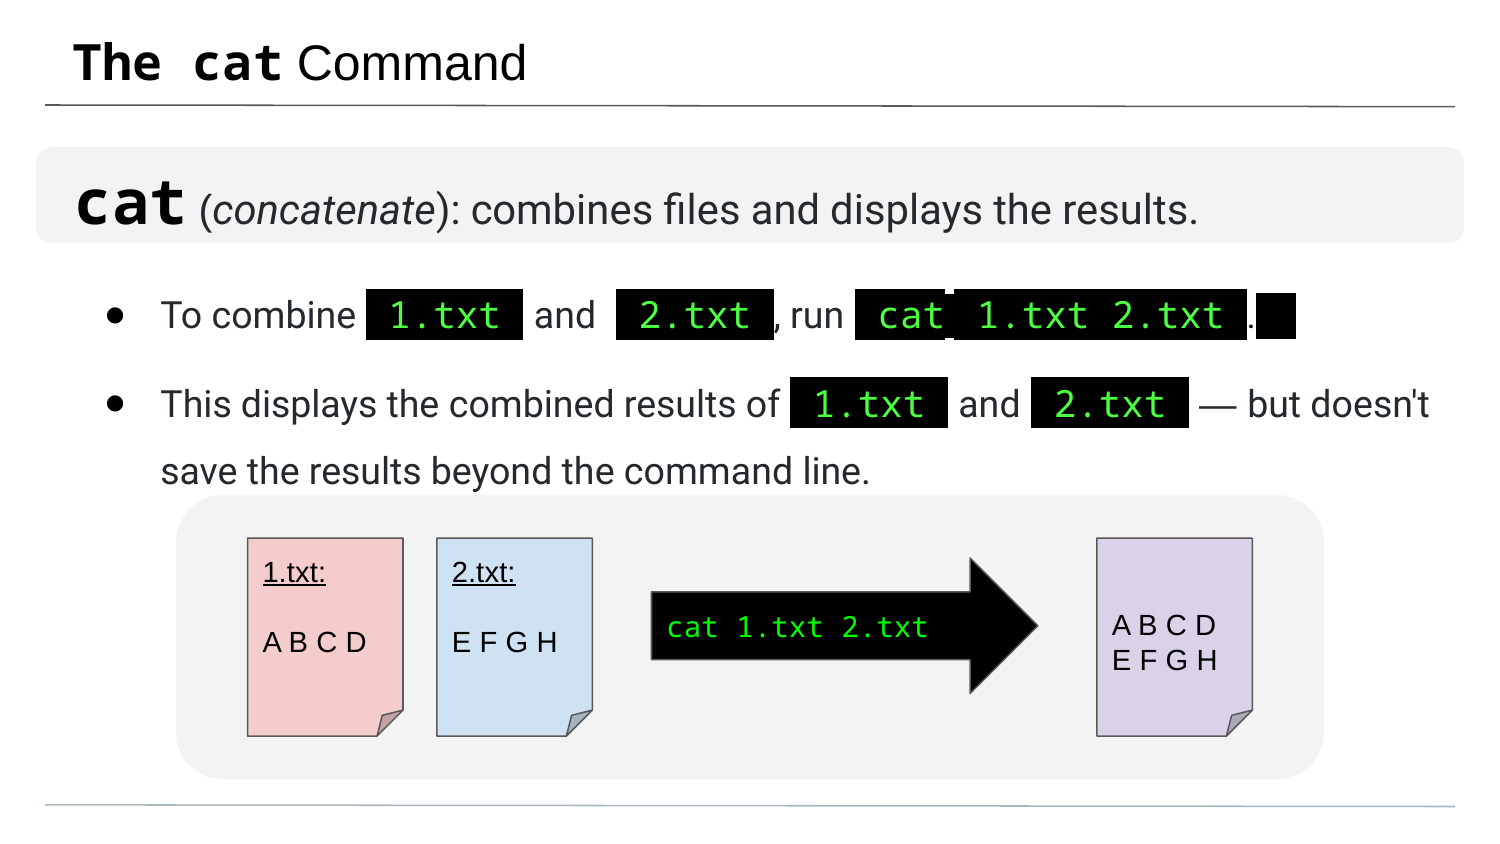

# The cat Command

cat (concatenate): combines files and displays the results.
To combine  1.txt  and   2.txt , run  cat  1.txt 2.txt .
This displays the combined results of  1.txt  and  2.txt  — but doesn't save the results beyond the command line.

1.txt:

A B C D
2.txt:

E F G H

A B C D
E F G H
cat 1.txt 2.txt